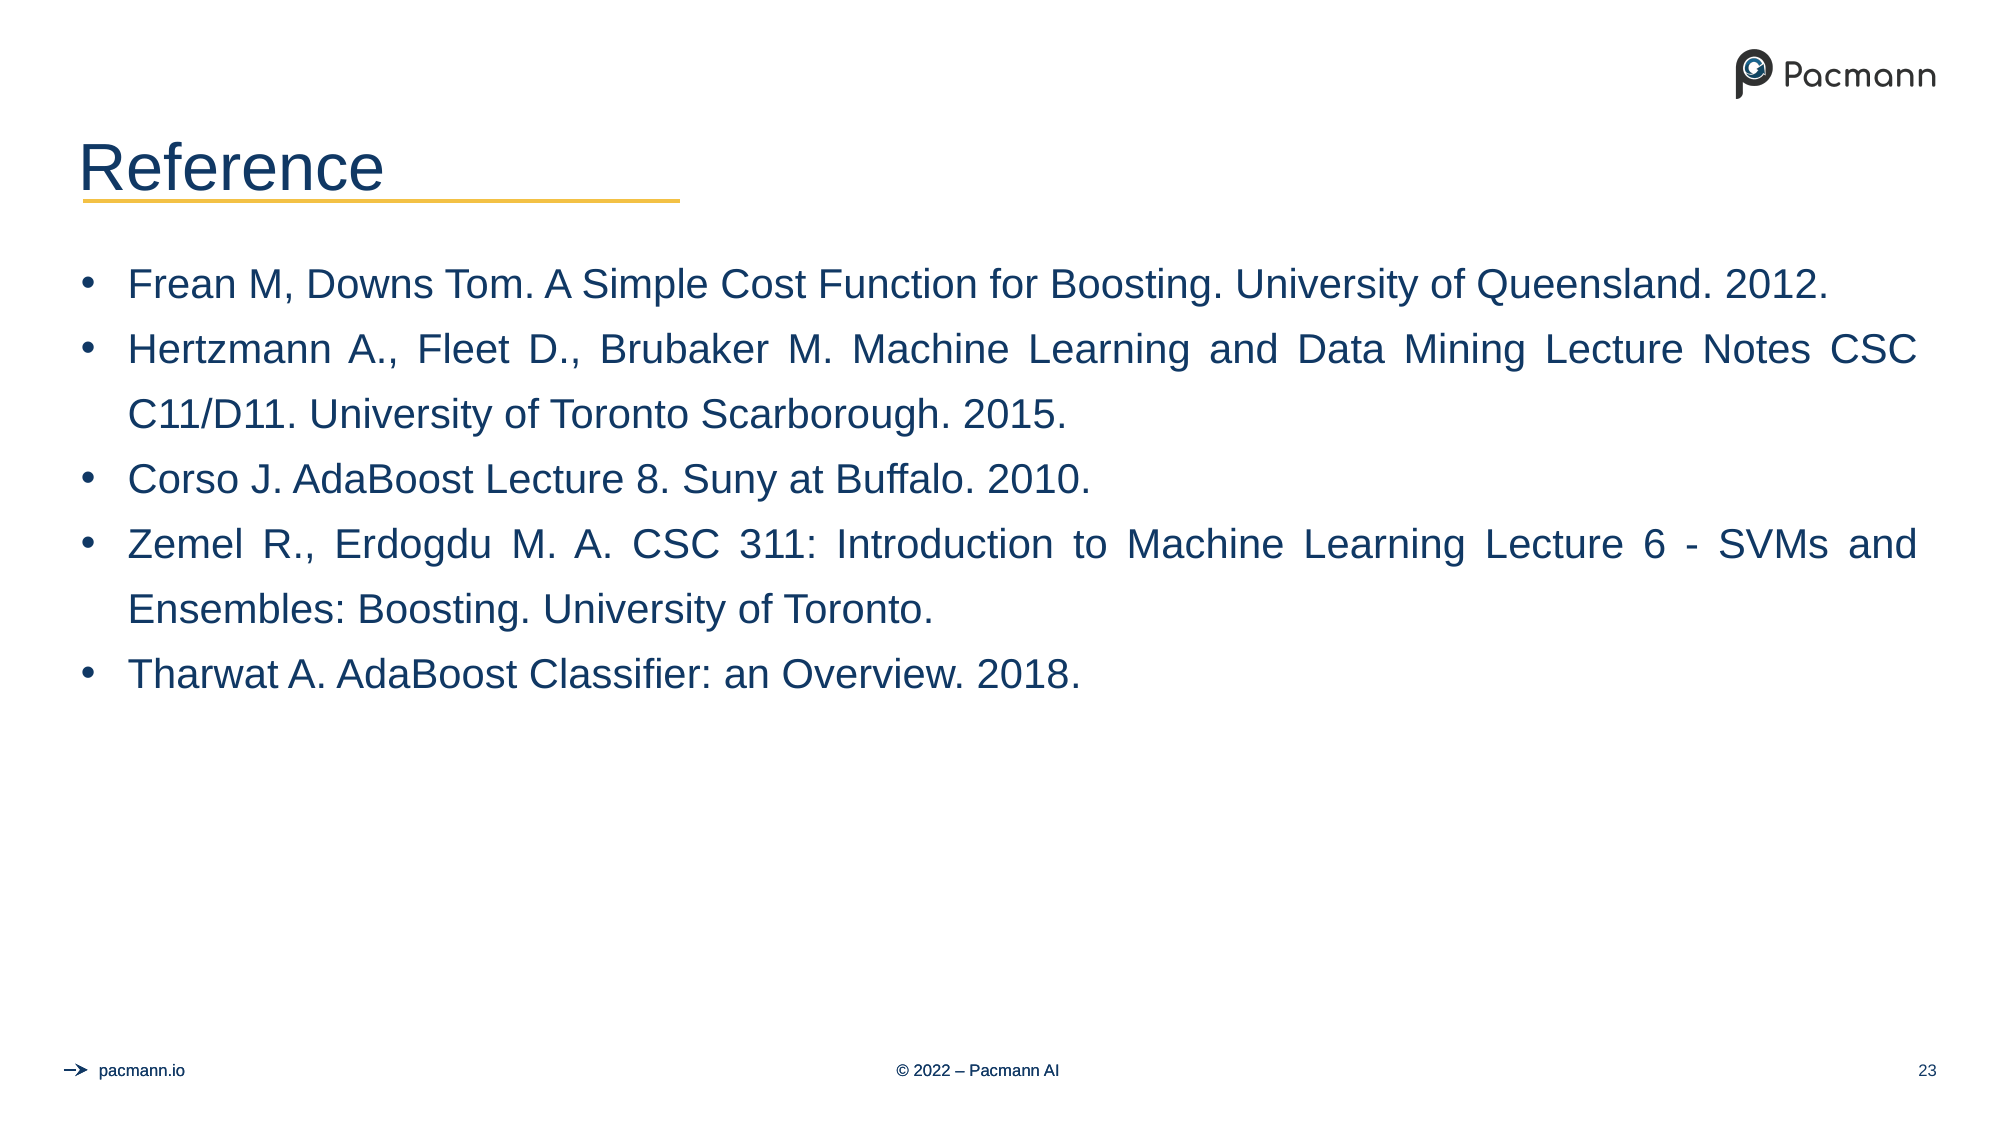

# Reference
Frean M, Downs Tom. A Simple Cost Function for Boosting. University of Queensland. 2012.
Hertzmann A., Fleet D., Brubaker M. Machine Learning and Data Mining Lecture Notes CSC C11/D11. University of Toronto Scarborough. 2015.
Corso J. AdaBoost Lecture 8. Suny at Buffalo. 2010.
Zemel R., Erdogdu M. A. CSC 311: Introduction to Machine Learning Lecture 6 - SVMs and Ensembles: Boosting. University of Toronto.
Tharwat A. AdaBoost Classifier: an Overview. 2018.